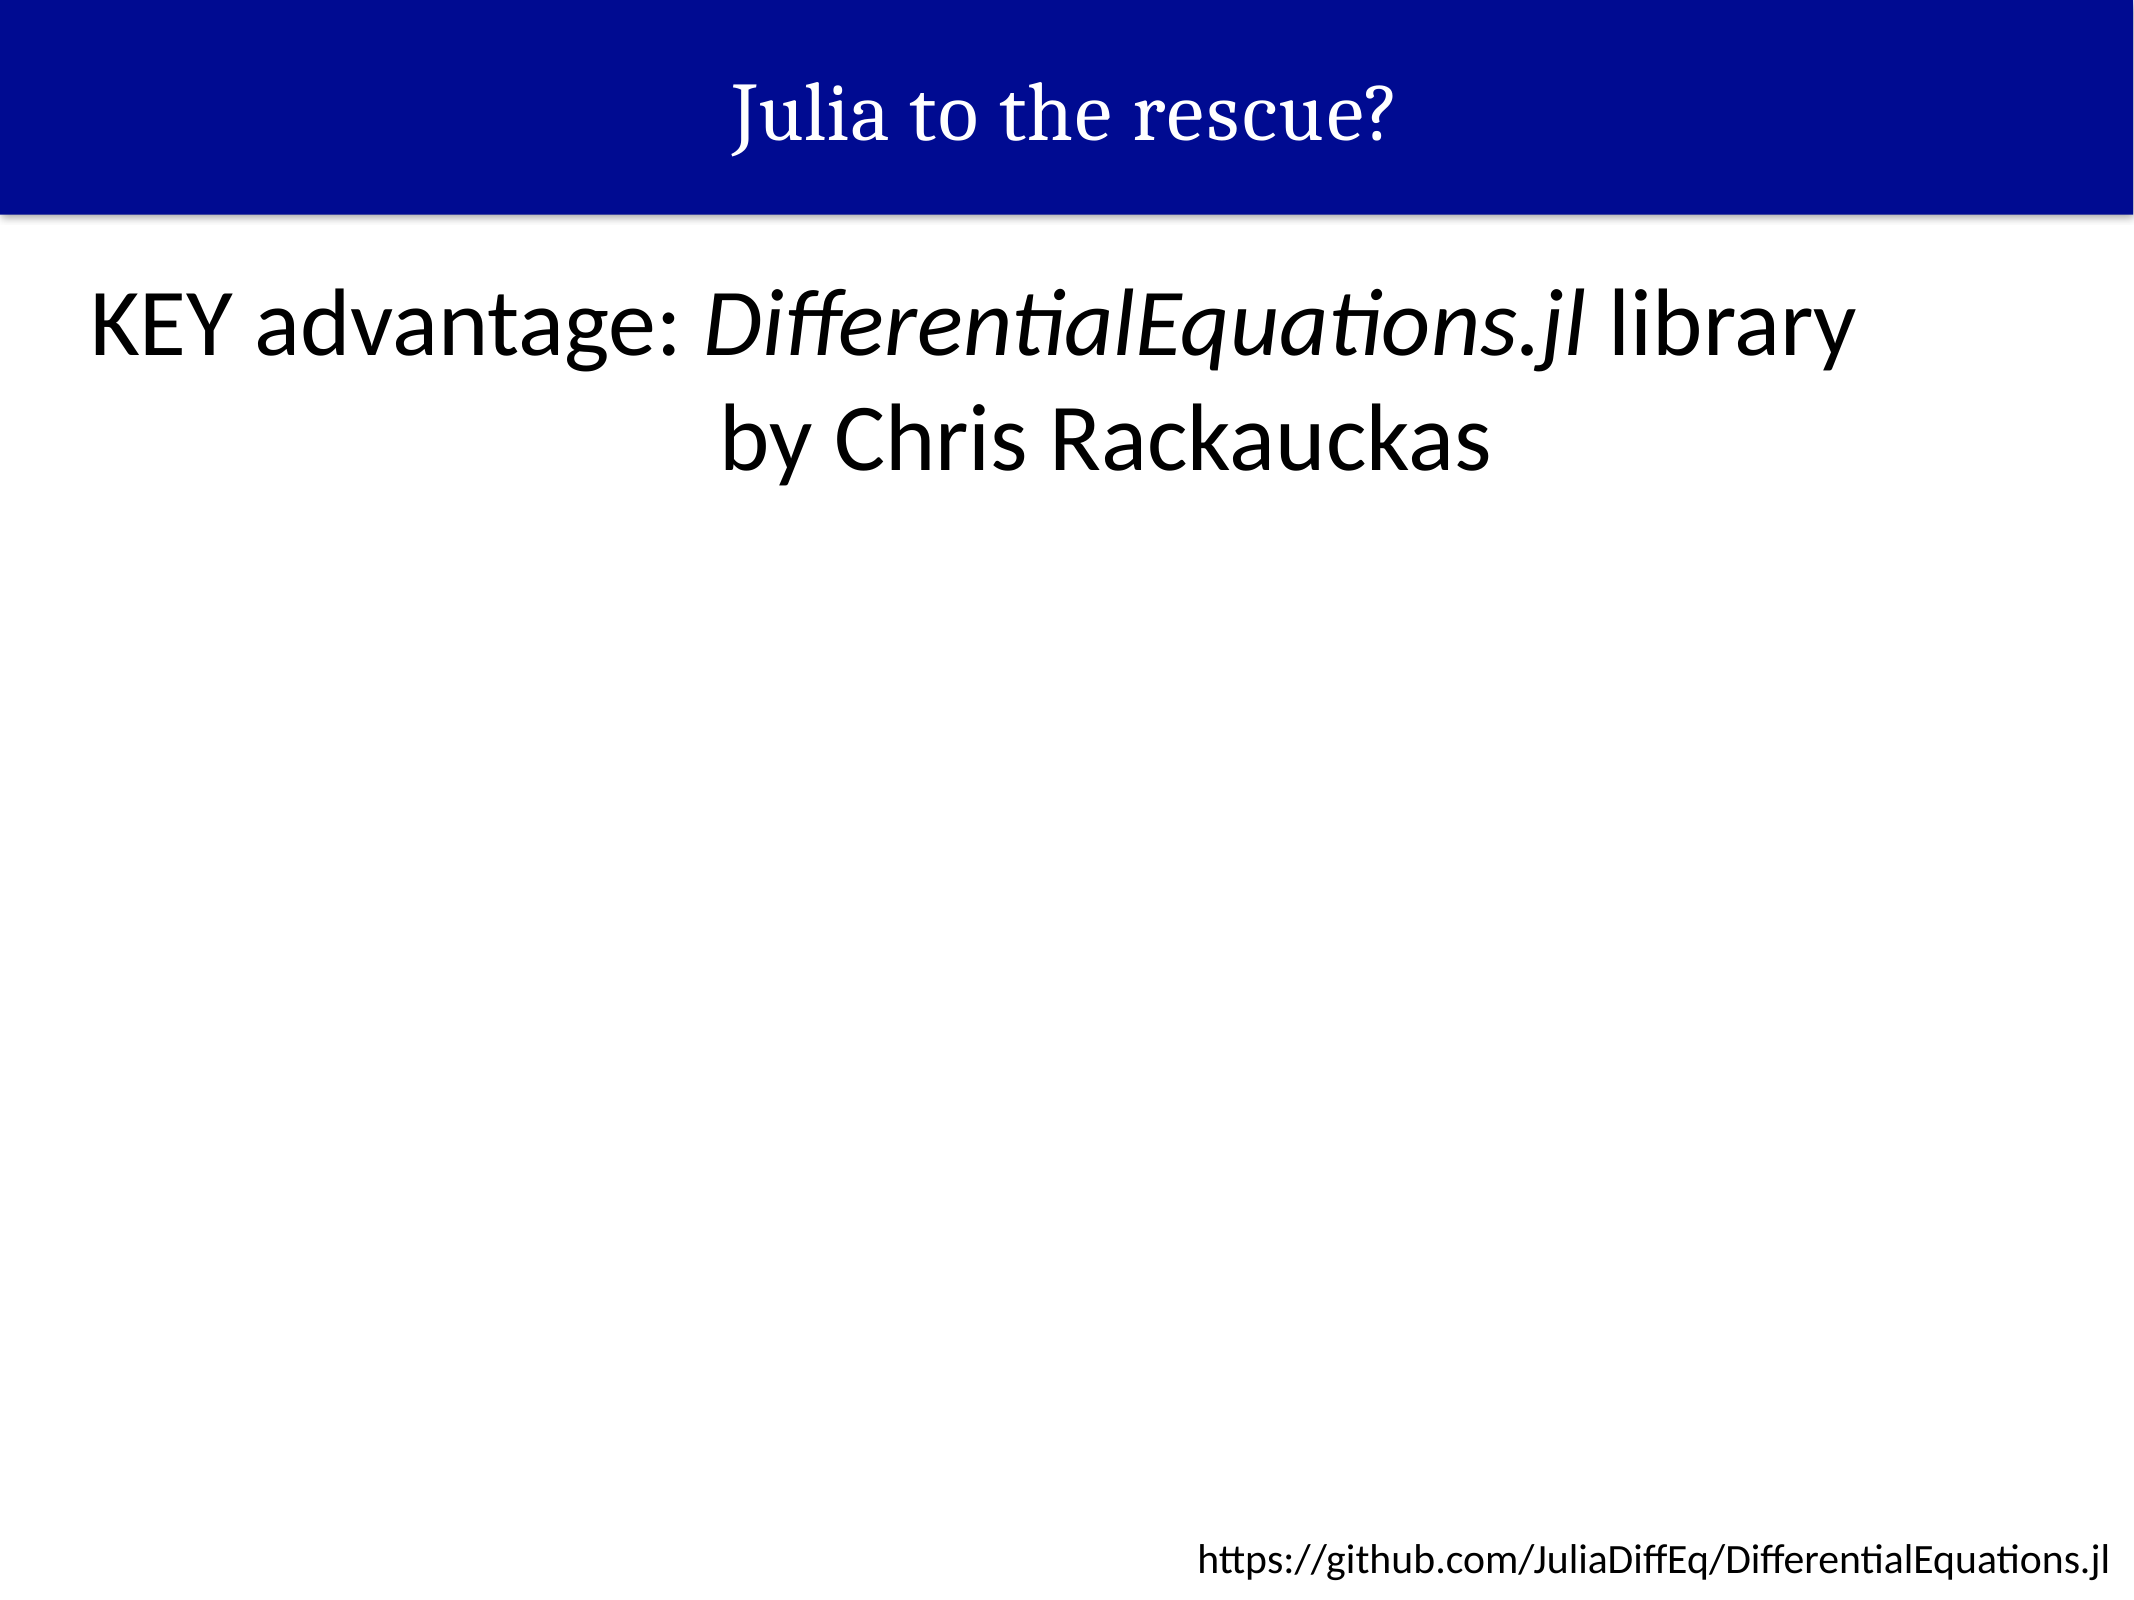

Julia to the rescue?
KEY advantage: DifferentialEquations.jl library
                             by Chris Rackauckas
https://github.com/JuliaDiffEq/DifferentialEquations.jl